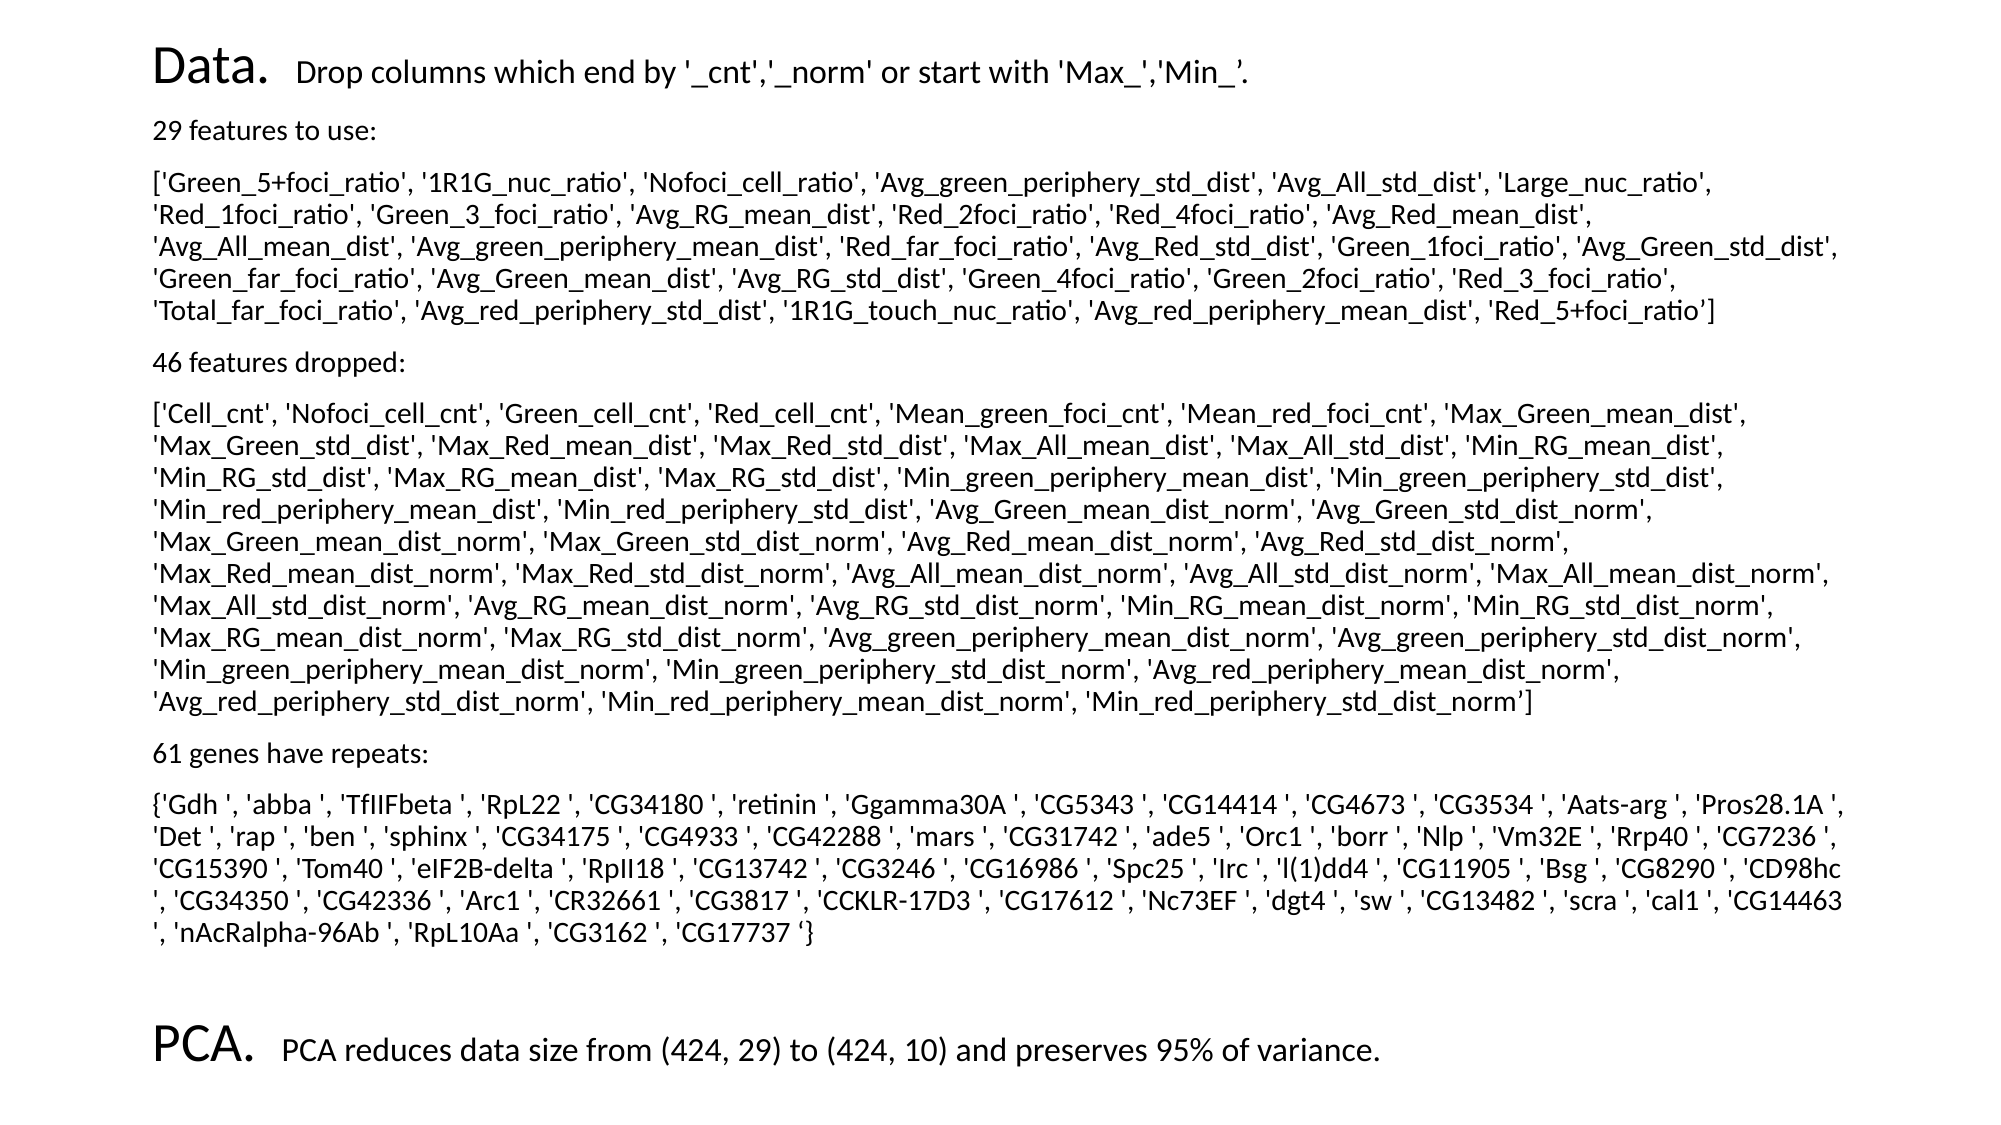

Data.  Drop columns which end by '_cnt','_norm' or start with 'Max_','Min_’.
29 features to use:
['Green_5+foci_ratio', '1R1G_nuc_ratio', 'Nofoci_cell_ratio', 'Avg_green_periphery_std_dist', 'Avg_All_std_dist', 'Large_nuc_ratio', 'Red_1foci_ratio', 'Green_3_foci_ratio', 'Avg_RG_mean_dist', 'Red_2foci_ratio', 'Red_4foci_ratio', 'Avg_Red_mean_dist', 'Avg_All_mean_dist', 'Avg_green_periphery_mean_dist', 'Red_far_foci_ratio', 'Avg_Red_std_dist', 'Green_1foci_ratio', 'Avg_Green_std_dist', 'Green_far_foci_ratio', 'Avg_Green_mean_dist', 'Avg_RG_std_dist', 'Green_4foci_ratio', 'Green_2foci_ratio', 'Red_3_foci_ratio', 'Total_far_foci_ratio', 'Avg_red_periphery_std_dist', '1R1G_touch_nuc_ratio', 'Avg_red_periphery_mean_dist', 'Red_5+foci_ratio’]
46 features dropped:
['Cell_cnt', 'Nofoci_cell_cnt', 'Green_cell_cnt', 'Red_cell_cnt', 'Mean_green_foci_cnt', 'Mean_red_foci_cnt', 'Max_Green_mean_dist', 'Max_Green_std_dist', 'Max_Red_mean_dist', 'Max_Red_std_dist', 'Max_All_mean_dist', 'Max_All_std_dist', 'Min_RG_mean_dist', 'Min_RG_std_dist', 'Max_RG_mean_dist', 'Max_RG_std_dist', 'Min_green_periphery_mean_dist', 'Min_green_periphery_std_dist', 'Min_red_periphery_mean_dist', 'Min_red_periphery_std_dist', 'Avg_Green_mean_dist_norm', 'Avg_Green_std_dist_norm', 'Max_Green_mean_dist_norm', 'Max_Green_std_dist_norm', 'Avg_Red_mean_dist_norm', 'Avg_Red_std_dist_norm', 'Max_Red_mean_dist_norm', 'Max_Red_std_dist_norm', 'Avg_All_mean_dist_norm', 'Avg_All_std_dist_norm', 'Max_All_mean_dist_norm', 'Max_All_std_dist_norm', 'Avg_RG_mean_dist_norm', 'Avg_RG_std_dist_norm', 'Min_RG_mean_dist_norm', 'Min_RG_std_dist_norm', 'Max_RG_mean_dist_norm', 'Max_RG_std_dist_norm', 'Avg_green_periphery_mean_dist_norm', 'Avg_green_periphery_std_dist_norm', 'Min_green_periphery_mean_dist_norm', 'Min_green_periphery_std_dist_norm', 'Avg_red_periphery_mean_dist_norm', 'Avg_red_periphery_std_dist_norm', 'Min_red_periphery_mean_dist_norm', 'Min_red_periphery_std_dist_norm’]
61 genes have repeats:
{'Gdh ', 'abba ', 'TfIIFbeta ', 'RpL22 ', 'CG34180 ', 'retinin ', 'Ggamma30A ', 'CG5343 ', 'CG14414 ', 'CG4673 ', 'CG3534 ', 'Aats-arg ', 'Pros28.1A ', 'Det ', 'rap ', 'ben ', 'sphinx ', 'CG34175 ', 'CG4933 ', 'CG42288 ', 'mars ', 'CG31742 ', 'ade5 ', 'Orc1 ', 'borr ', 'Nlp ', 'Vm32E ', 'Rrp40 ', 'CG7236 ', 'CG15390 ', 'Tom40 ', 'eIF2B-delta ', 'RpII18 ', 'CG13742 ', 'CG3246 ', 'CG16986 ', 'Spc25 ', 'Irc ', 'l(1)dd4 ', 'CG11905 ', 'Bsg ', 'CG8290 ', 'CD98hc ', 'CG34350 ', 'CG42336 ', 'Arc1 ', 'CR32661 ', 'CG3817 ', 'CCKLR-17D3 ', 'CG17612 ', 'Nc73EF ', 'dgt4 ', 'sw ', 'CG13482 ', 'scra ', 'cal1 ', 'CG14463 ', 'nAcRalpha-96Ab ', 'RpL10Aa ', 'CG3162 ', 'CG17737 ‘}

PCA.  PCA reduces data size from (424, 29) to (424, 10) and preserves 95% of variance.